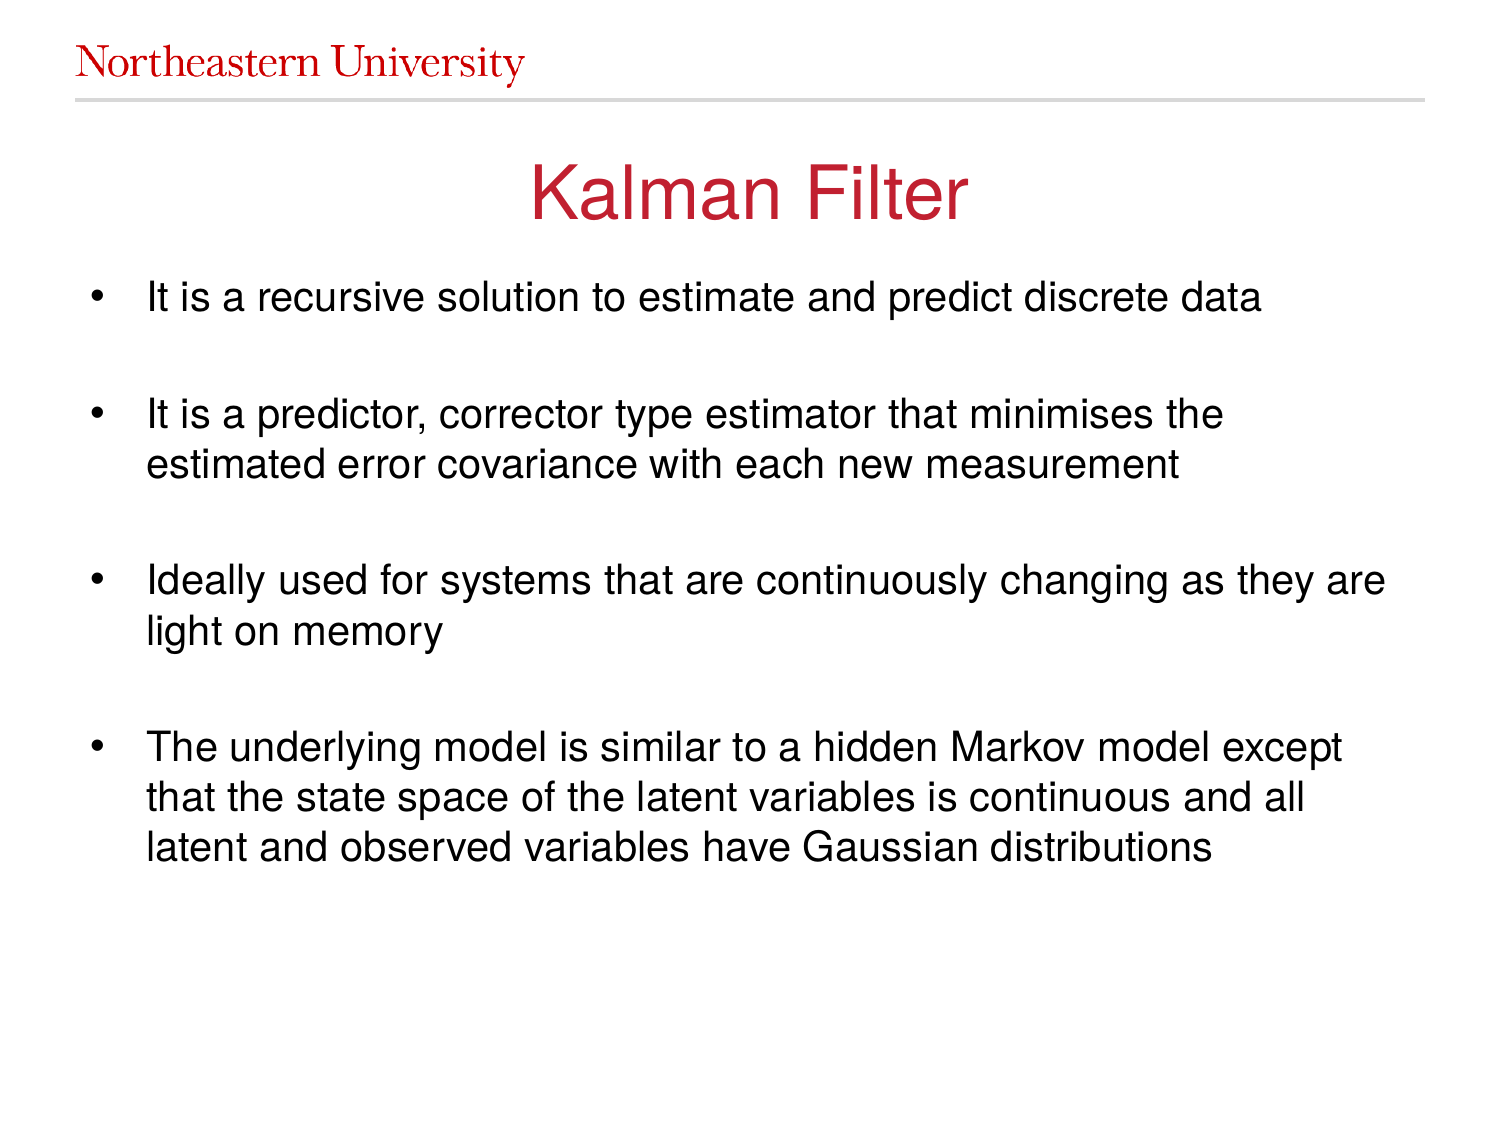

# Kalman Filter
It is a recursive solution to estimate and predict discrete data

It is a predictor, corrector type estimator that minimises the estimated error covariance with each new measurement

Ideally used for systems that are continuously changing as they are light on memory

The underlying model is similar to a hidden Markov model except that the state space of the latent variables is continuous and all latent and observed variables have Gaussian distributions